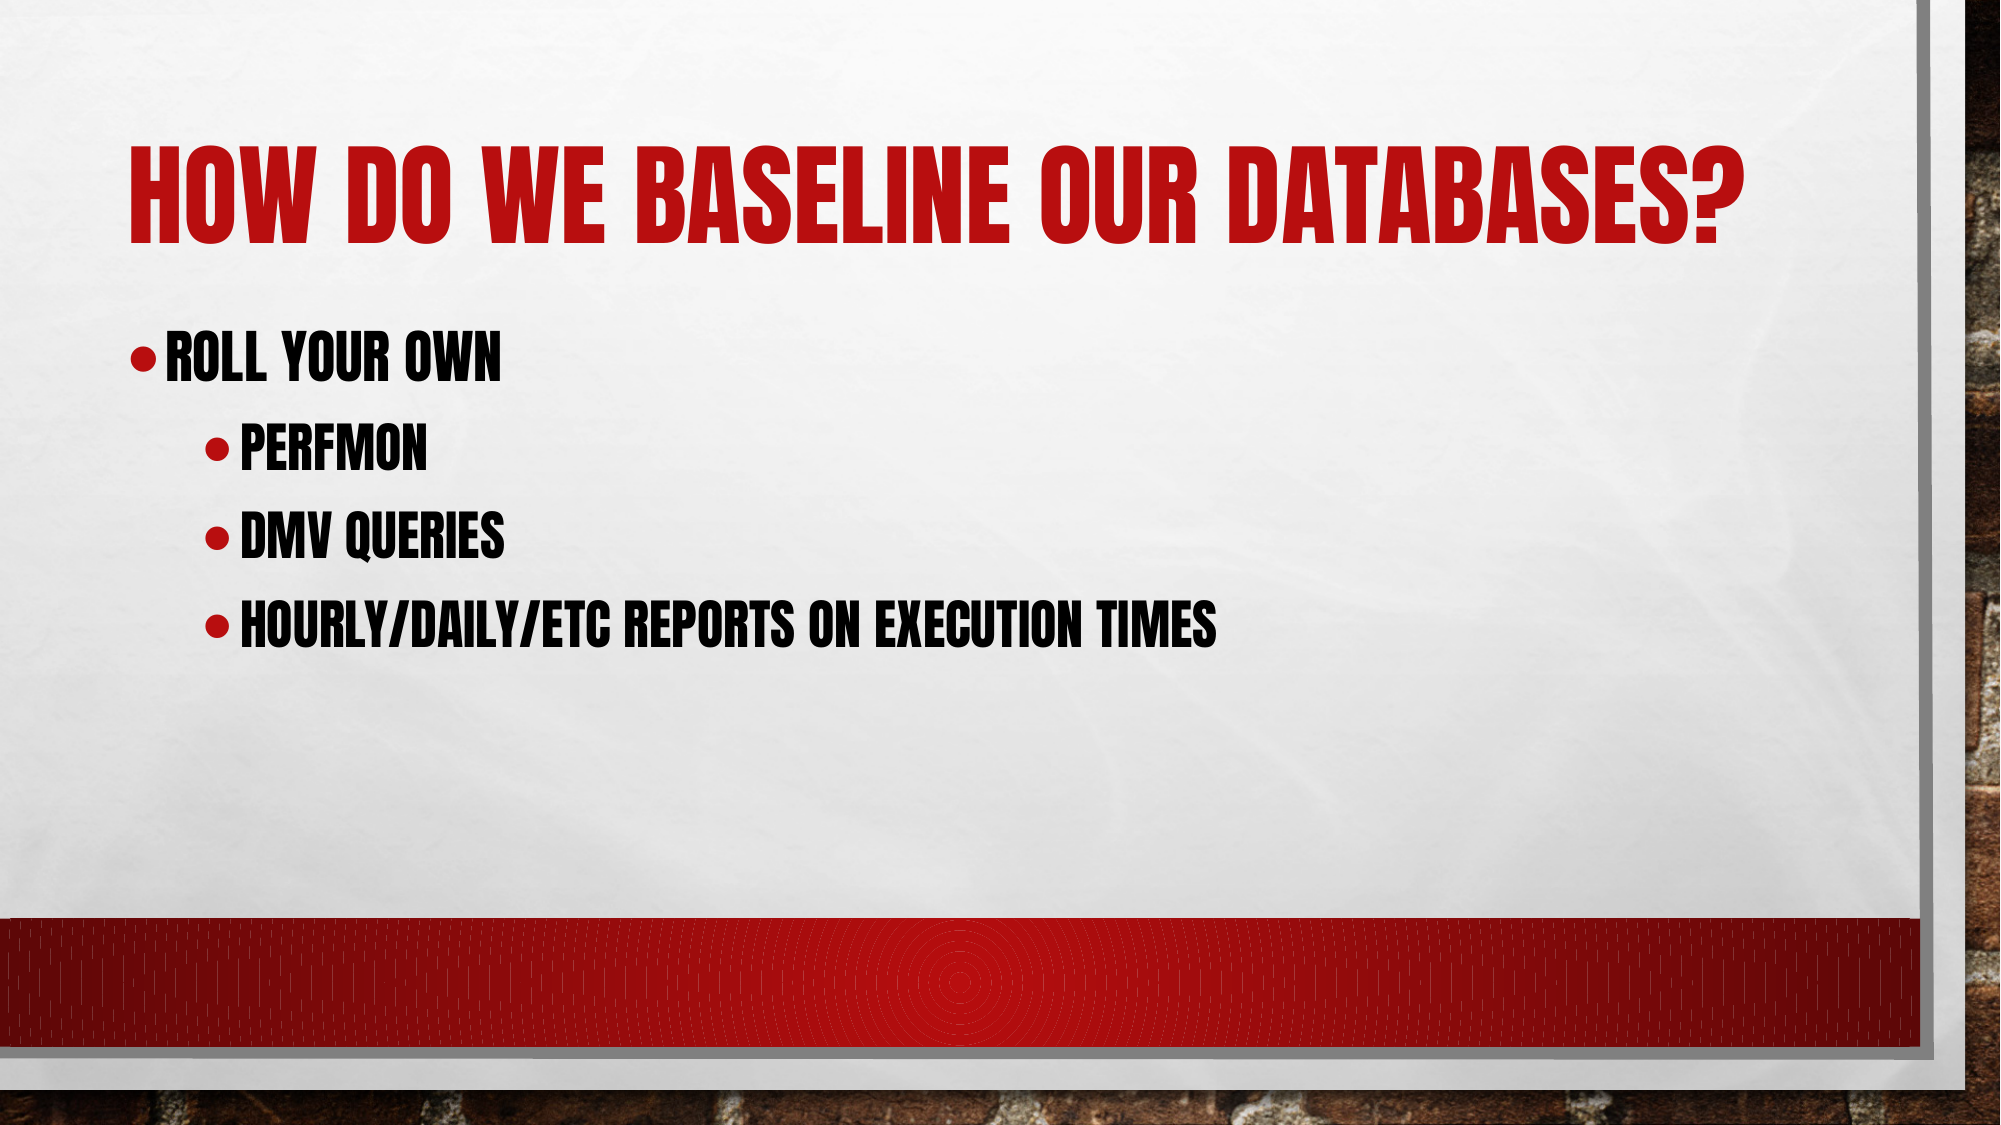

# How do we baseline our databases?
Roll your own
perfmon
Dmv queries
Hourly/daily/etc reports on execution times